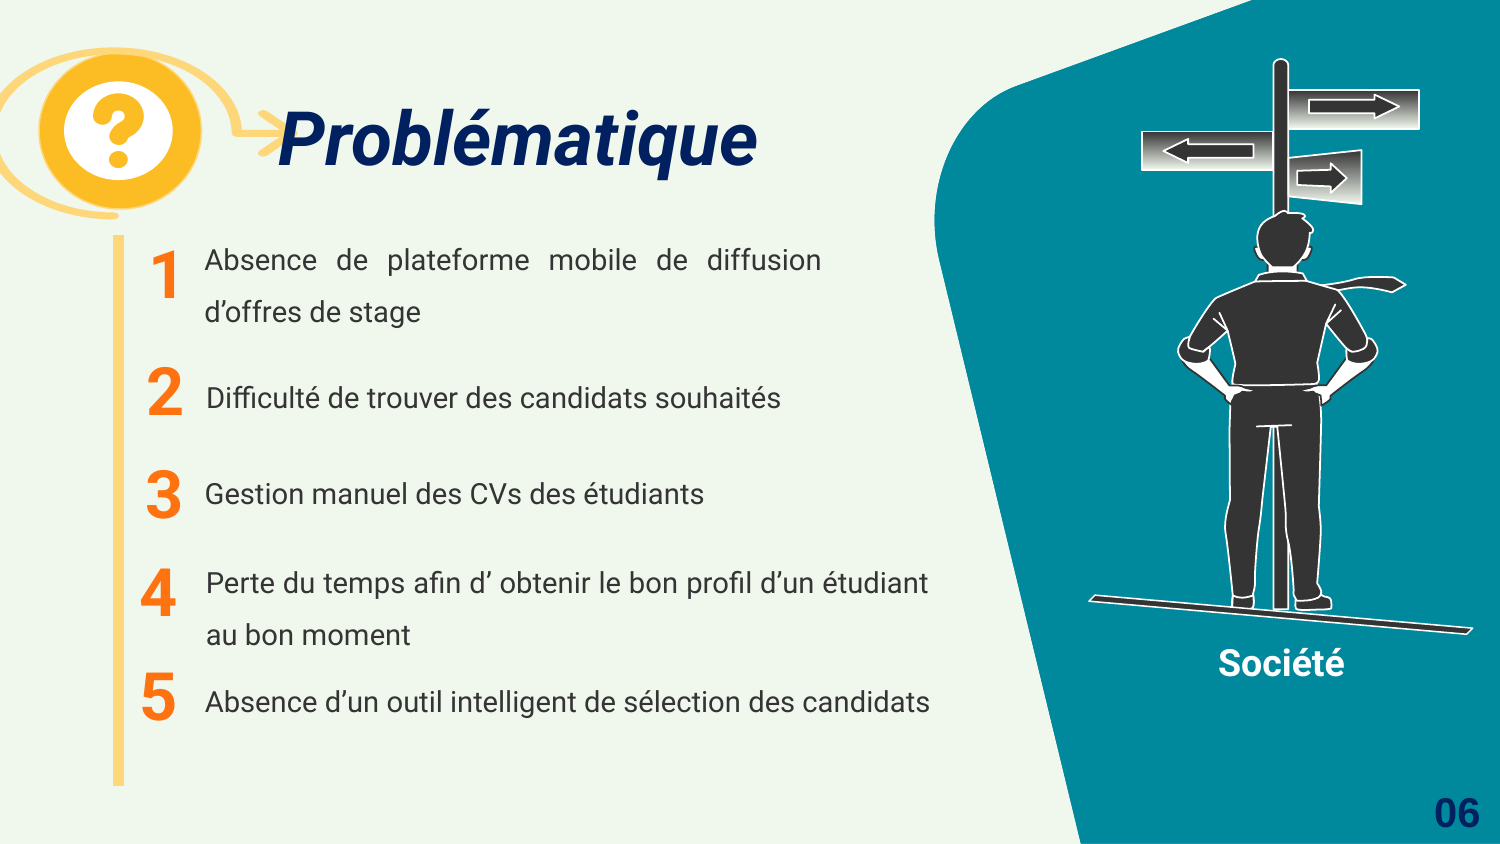

# Problématique

Absence de plateforme mobile de diffusion d’offres de stage
1
2
Difficulté de trouver des candidats souhaités
3
Gestion manuel des CVs des étudiants
Perte du temps afin d’ obtenir le bon profil d’un étudiant au bon moment
4
Société
5
Absence d’un outil intelligent de sélection des candidats
06